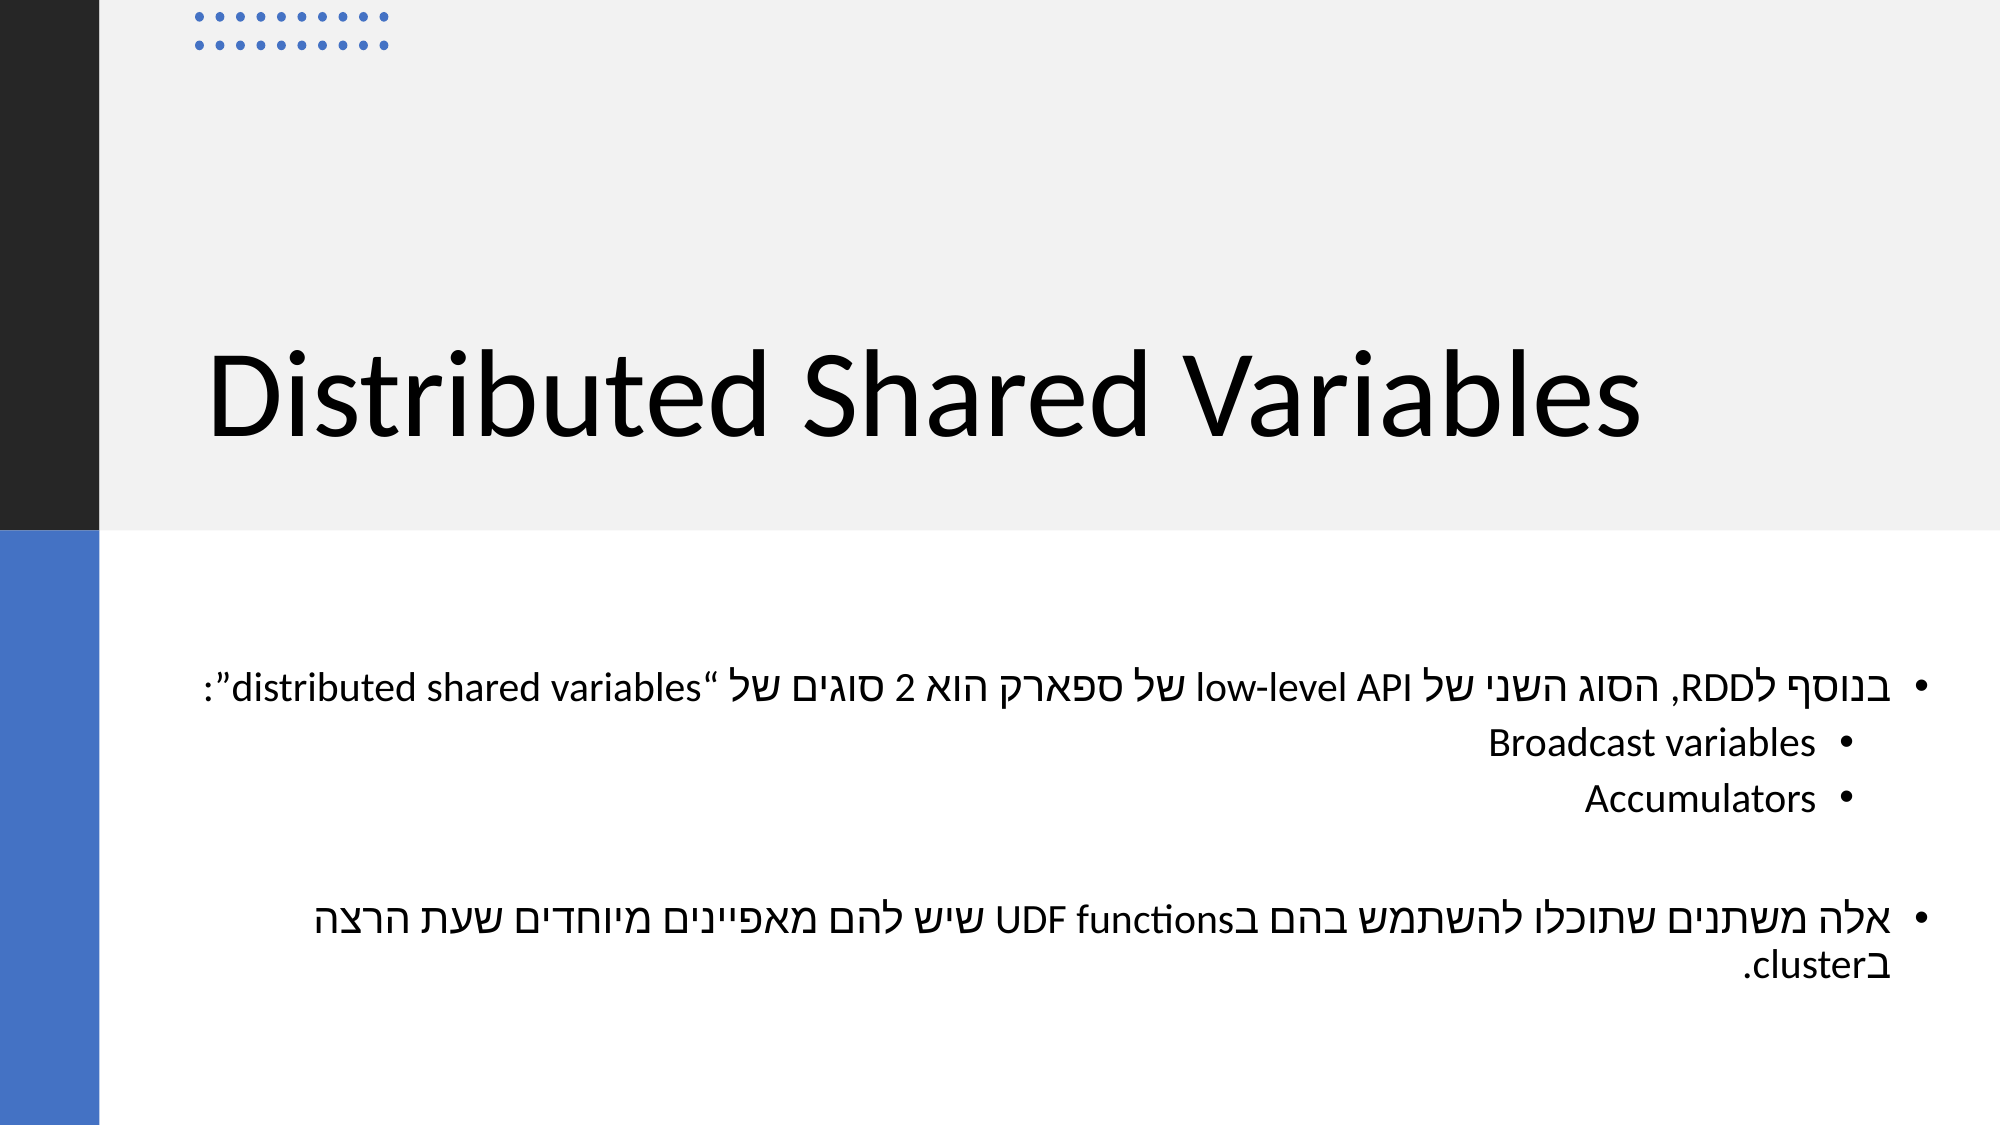

# Distributed Shared Variables

בנוסף לRDD, הסוג השני של low-level API של ספארק הוא 2 סוגים של “distributed shared variables”:
Broadcast variables
Accumulators

אלה משתנים שתוכלו להשתמש בהם בUDF functions שיש להם מאפיינים מיוחדים שעת הרצה בcluster.